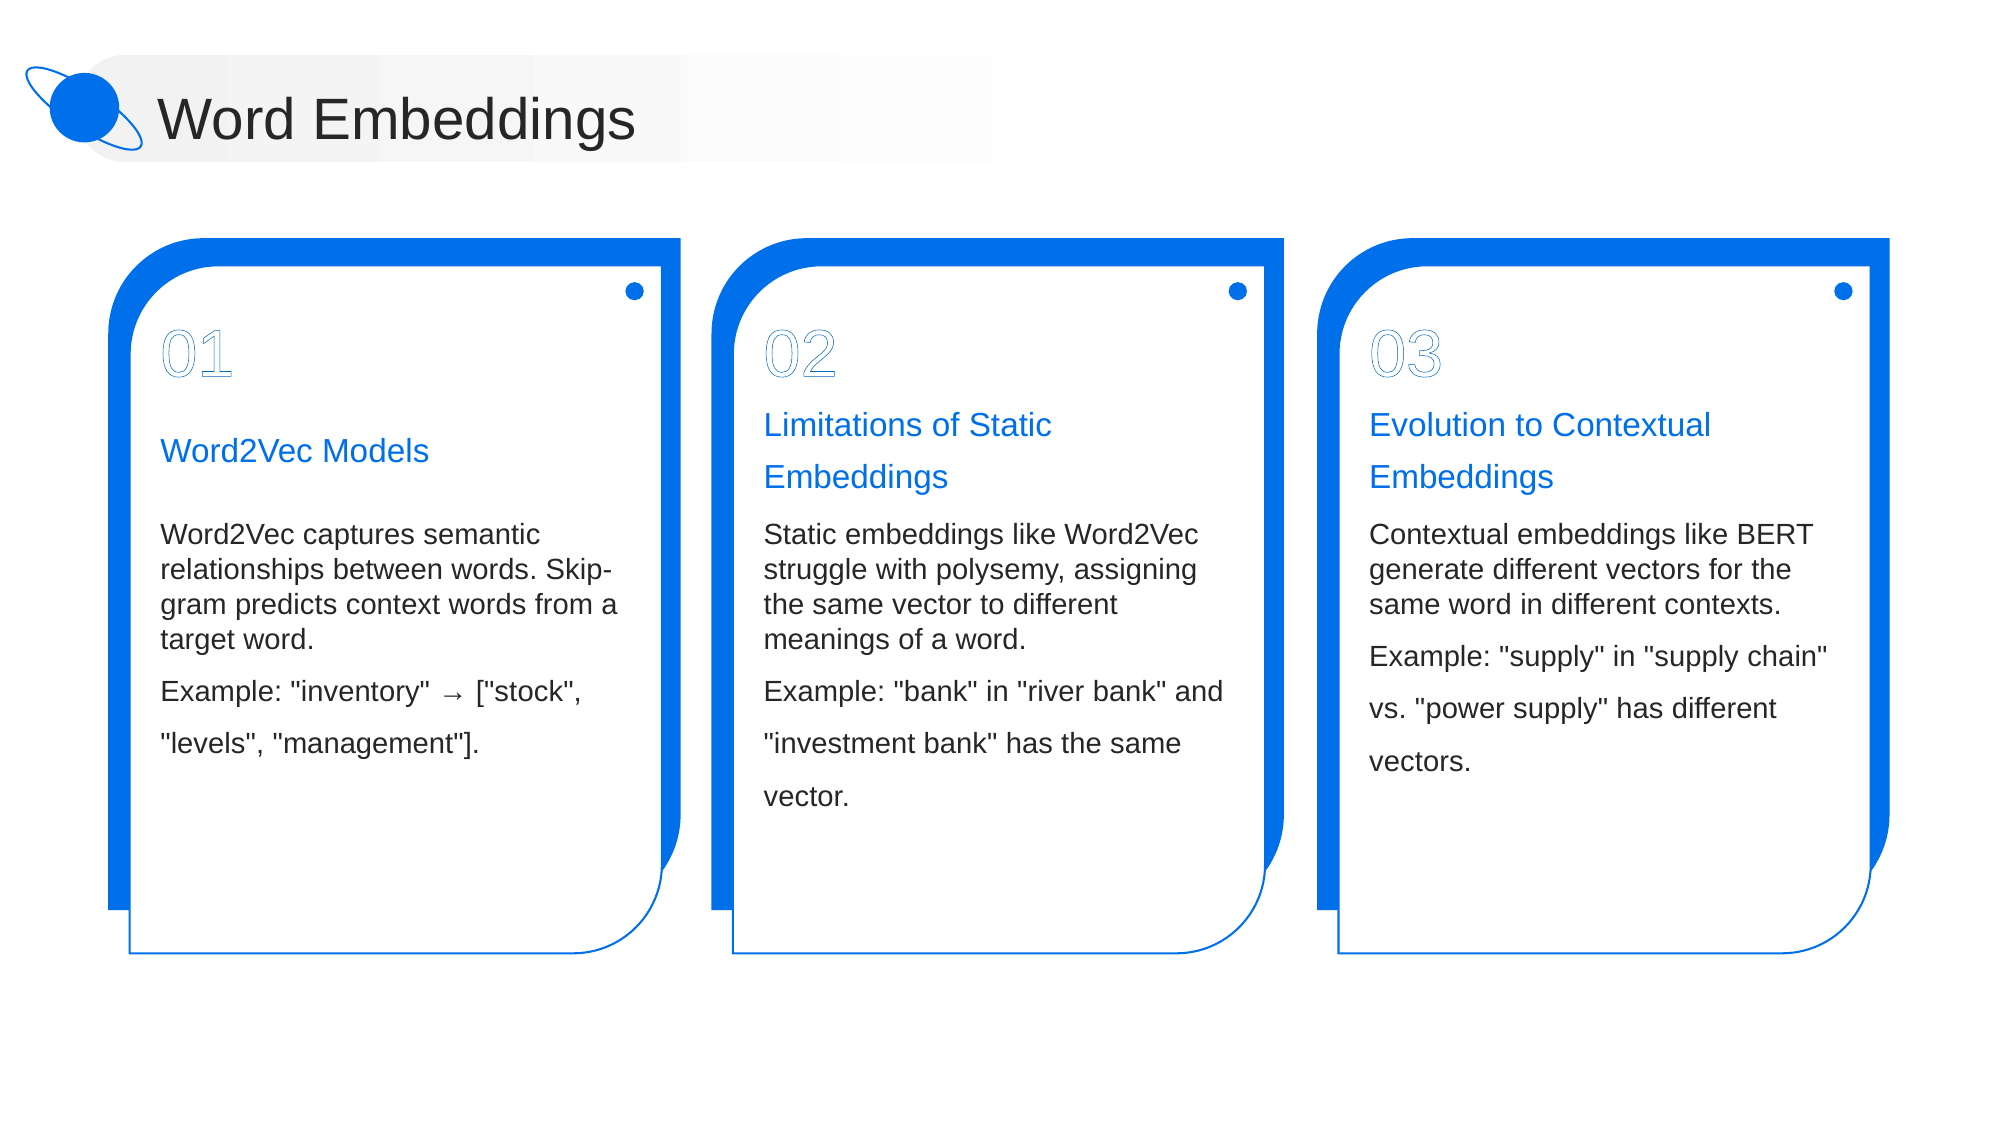

Word Embeddings

01
02
03
Word2Vec Models
Limitations of Static Embeddings
Evolution to Contextual Embeddings
Word2Vec captures semantic relationships between words. Skip- gram predicts context words from a target word.
Example: "inventory" → ["stock", "levels", "management"].
Static embeddings like Word2Vec struggle with polysemy, assigning the same vector to different meanings of a word.
Example: "bank" in "river bank" and "investment bank" has the same vector.
Contextual embeddings like BERT generate different vectors for the same word in different contexts.
Example: "supply" in "supply chain" vs. "power supply" has different vectors.